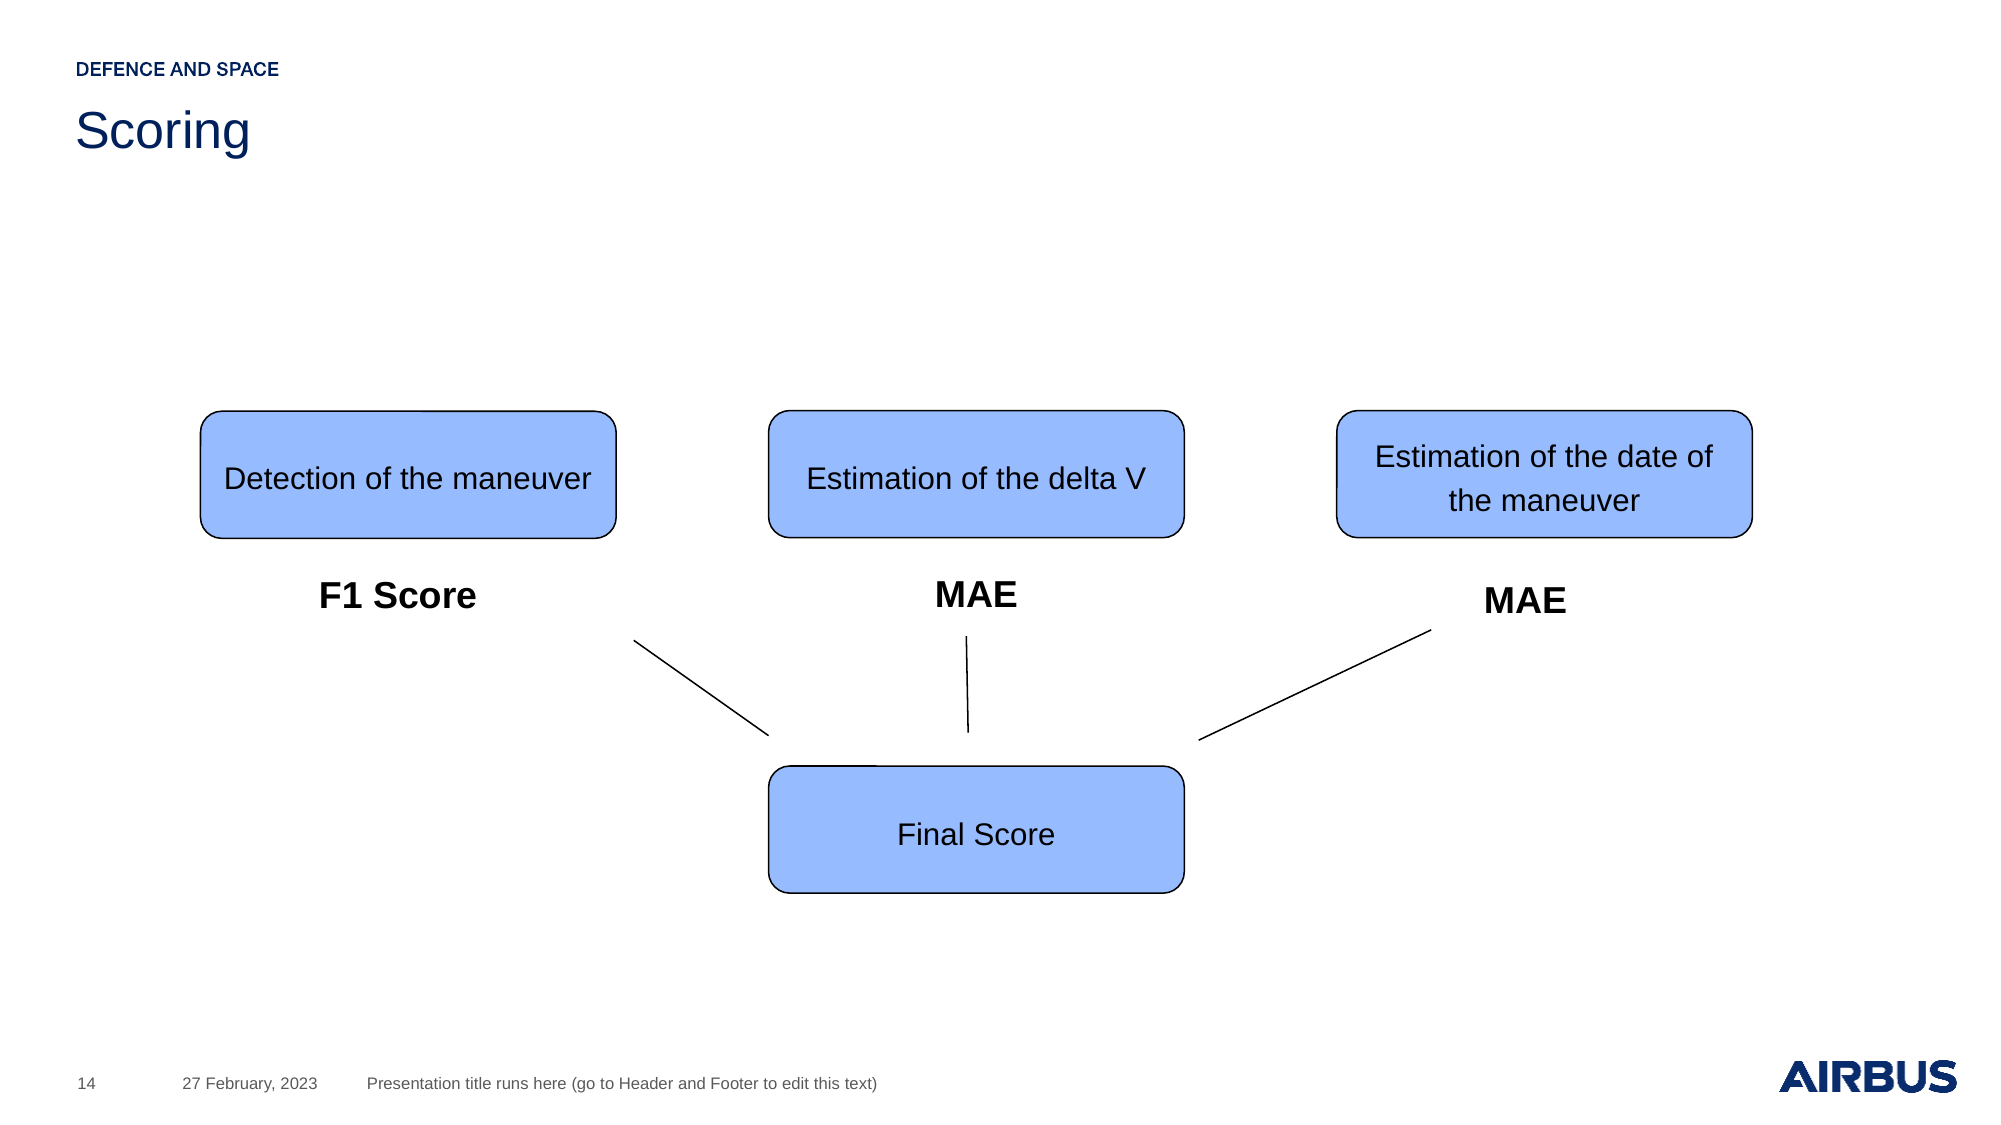

# Scoring

Estimation of the delta V
Estimation of the date of the maneuver
Detection of the maneuver
MAE
F1 Score
MAE
Final Score
14
27 February, 2023
Presentation title runs here (go to Header and Footer to edit this text)